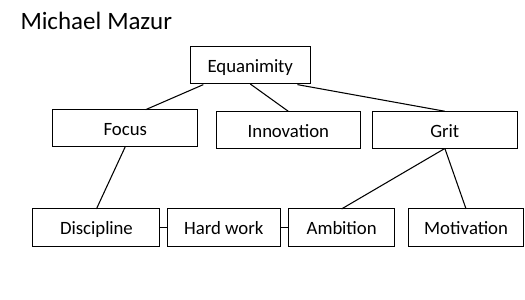

# Michael Mazur
Equanimity
Focus
Innovation
Grit
Discipline
Ambition
Motivation
Hard work